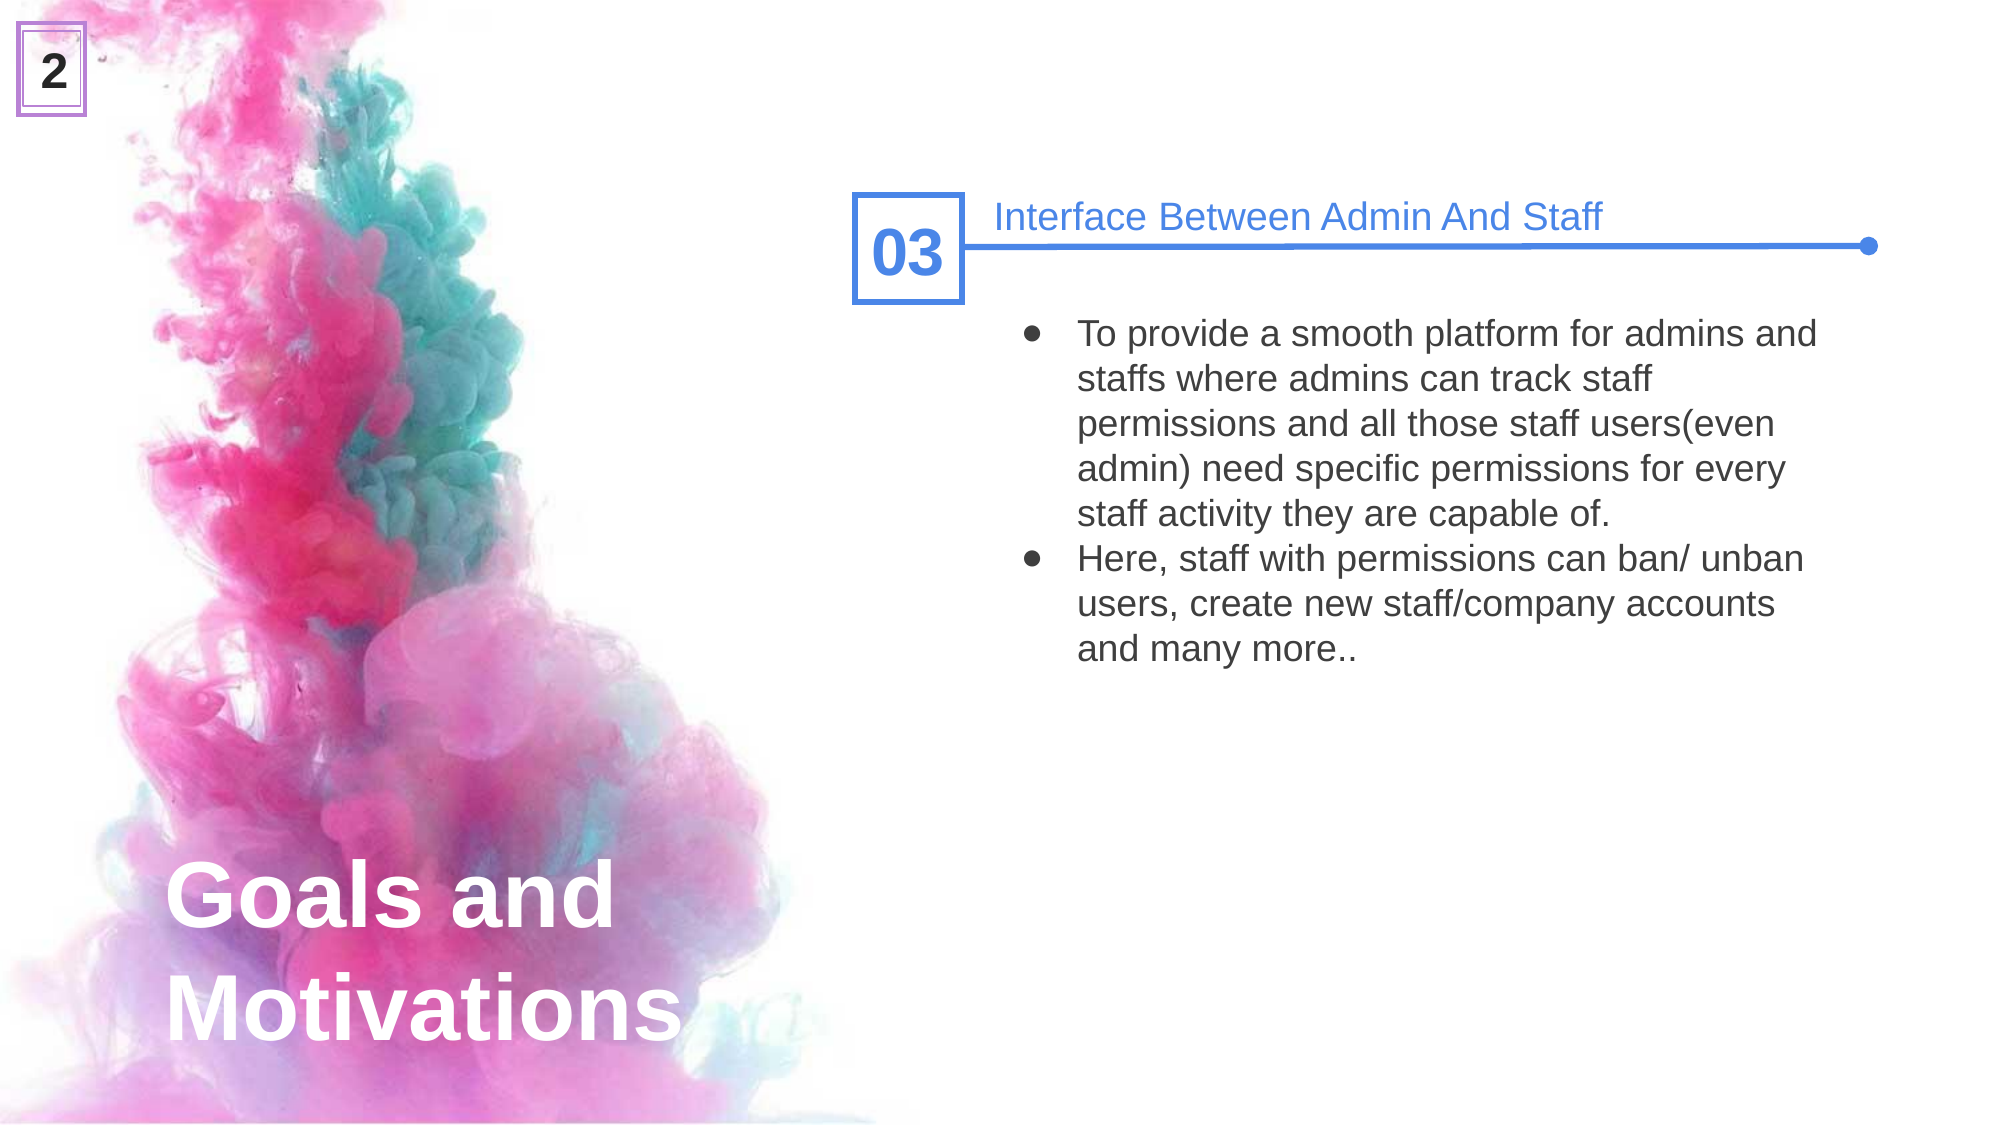

2
Interface Between Admin And Staff

03
To provide a smooth platform for admins and staffs where admins can track staff permissions and all those staff users(even admin) need specific permissions for every staff activity they are capable of.
Here, staff with permissions can ban/ unban users, create new staff/company accounts and many more..
Goals and Motivations